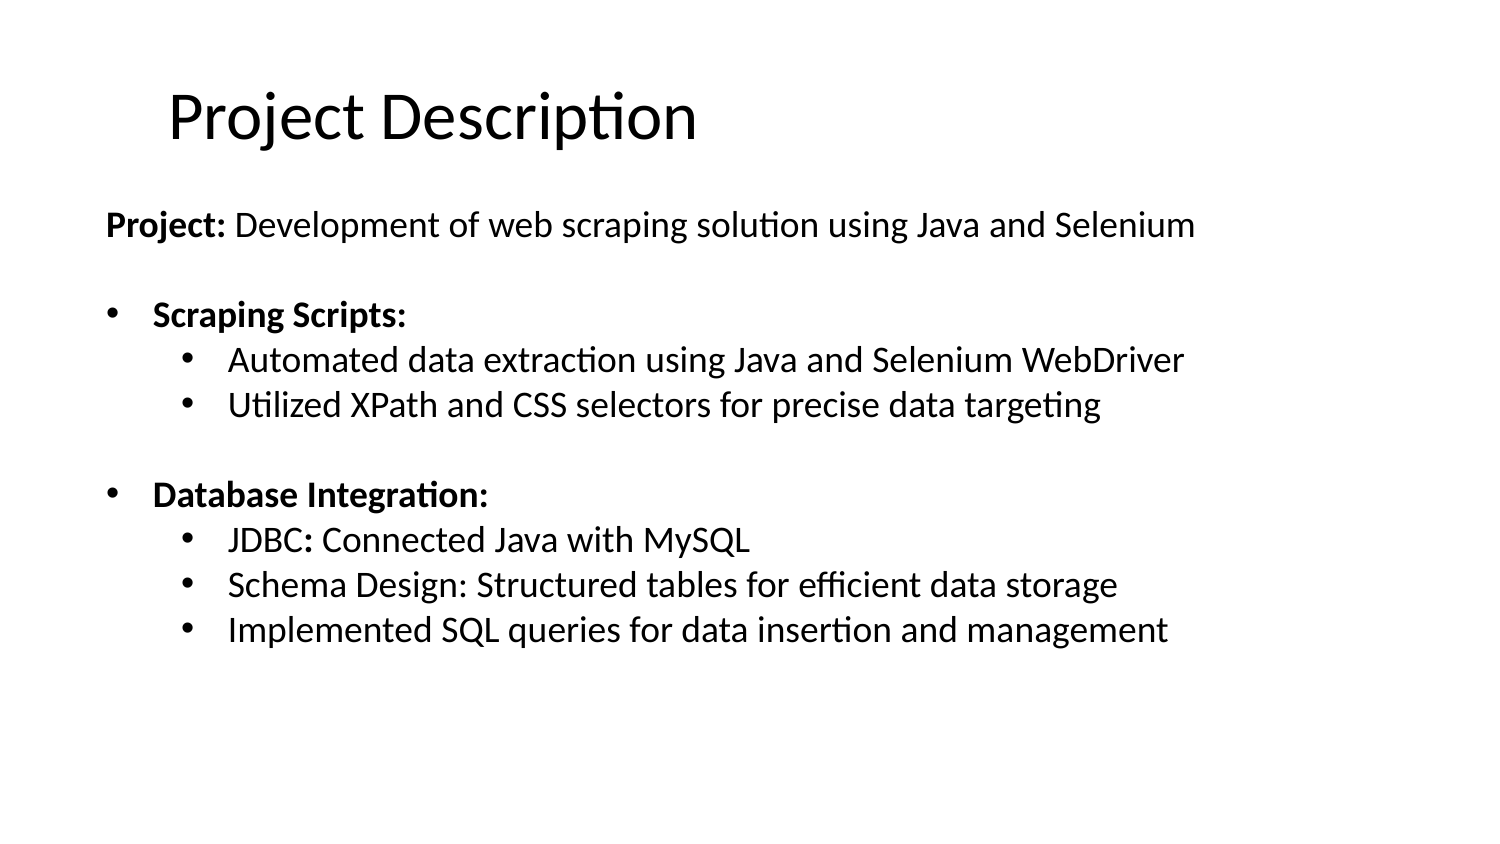

# Project Description
Project: Development of web scraping solution using Java and Selenium

Scraping Scripts:
Automated data extraction using Java and Selenium WebDriver
Utilized XPath and CSS selectors for precise data targeting

Database Integration:
JDBC: Connected Java with MySQL
Schema Design: Structured tables for efficient data storage
Implemented SQL queries for data insertion and management